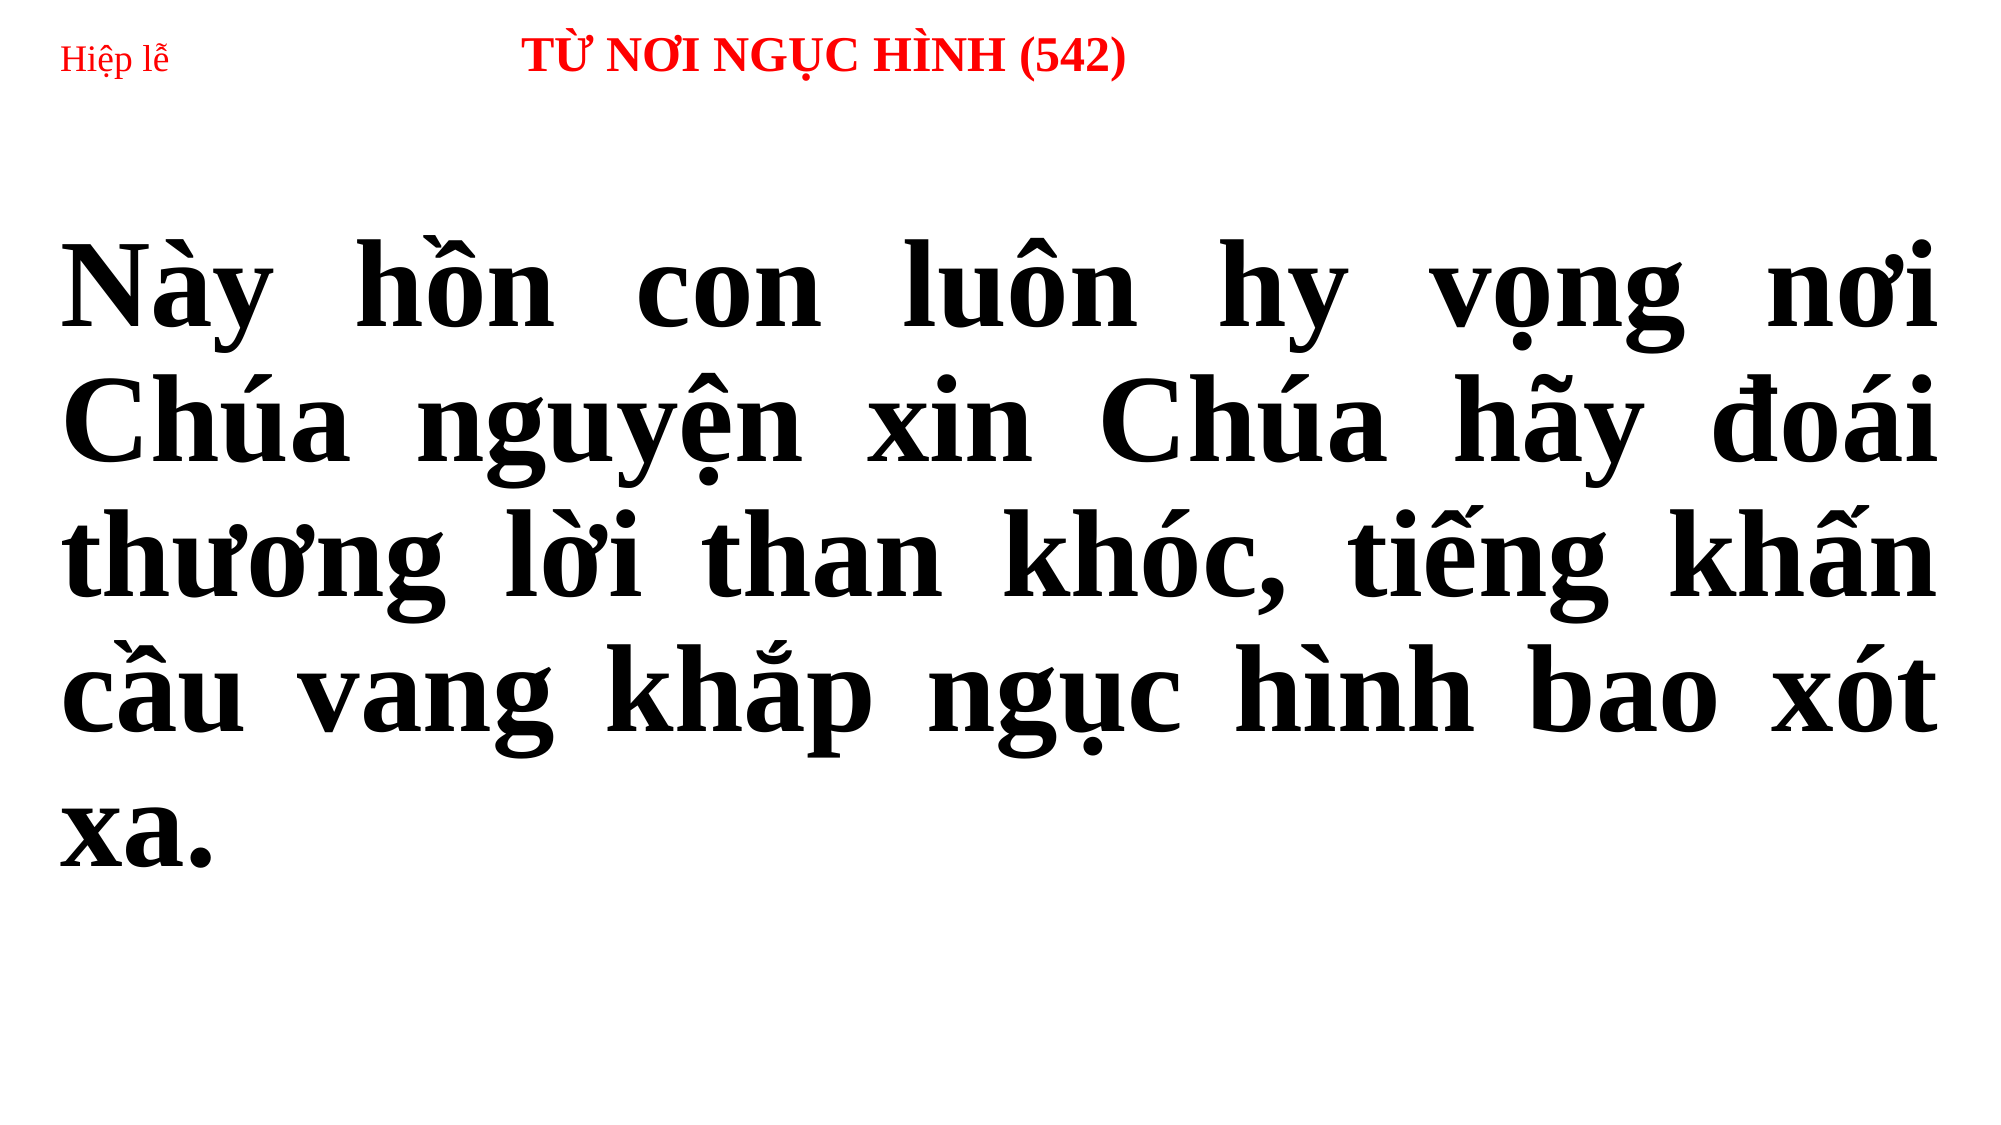

# Hiệp lễ                                     TỪ NƠI NGỤC HÌNH (542)
Này hồn con luôn hy vọng nơi Chúa nguyện xin Chúa hãy đoái thương lời than khóc, tiếng khấn cầu vang khắp ngục hình bao xót xa.